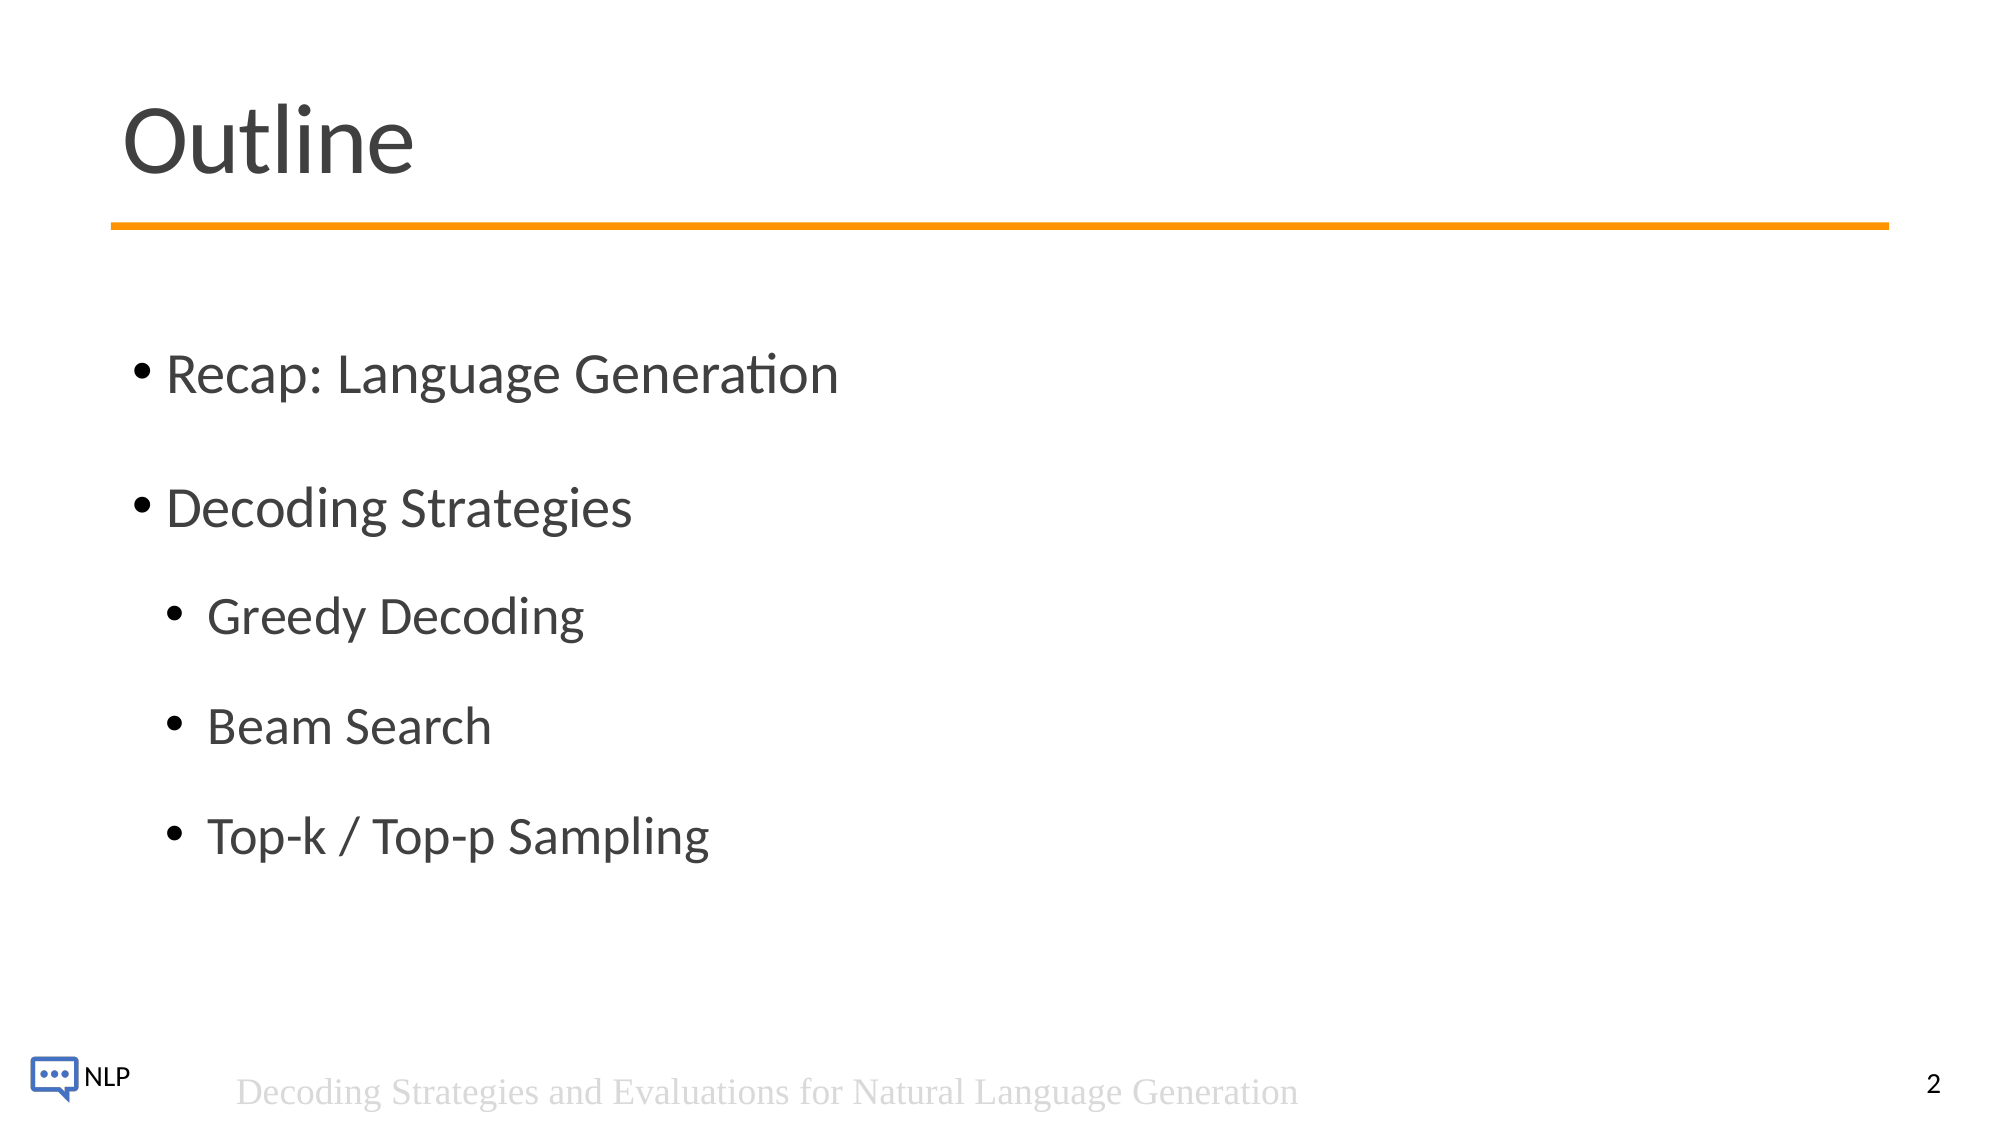

# Outline
 Recap: Language Generation
 Decoding Strategies
 Greedy Decoding
 Beam Search
 Top-k / Top-p Sampling
2
Decoding Strategies and Evaluations for Natural Language Generation